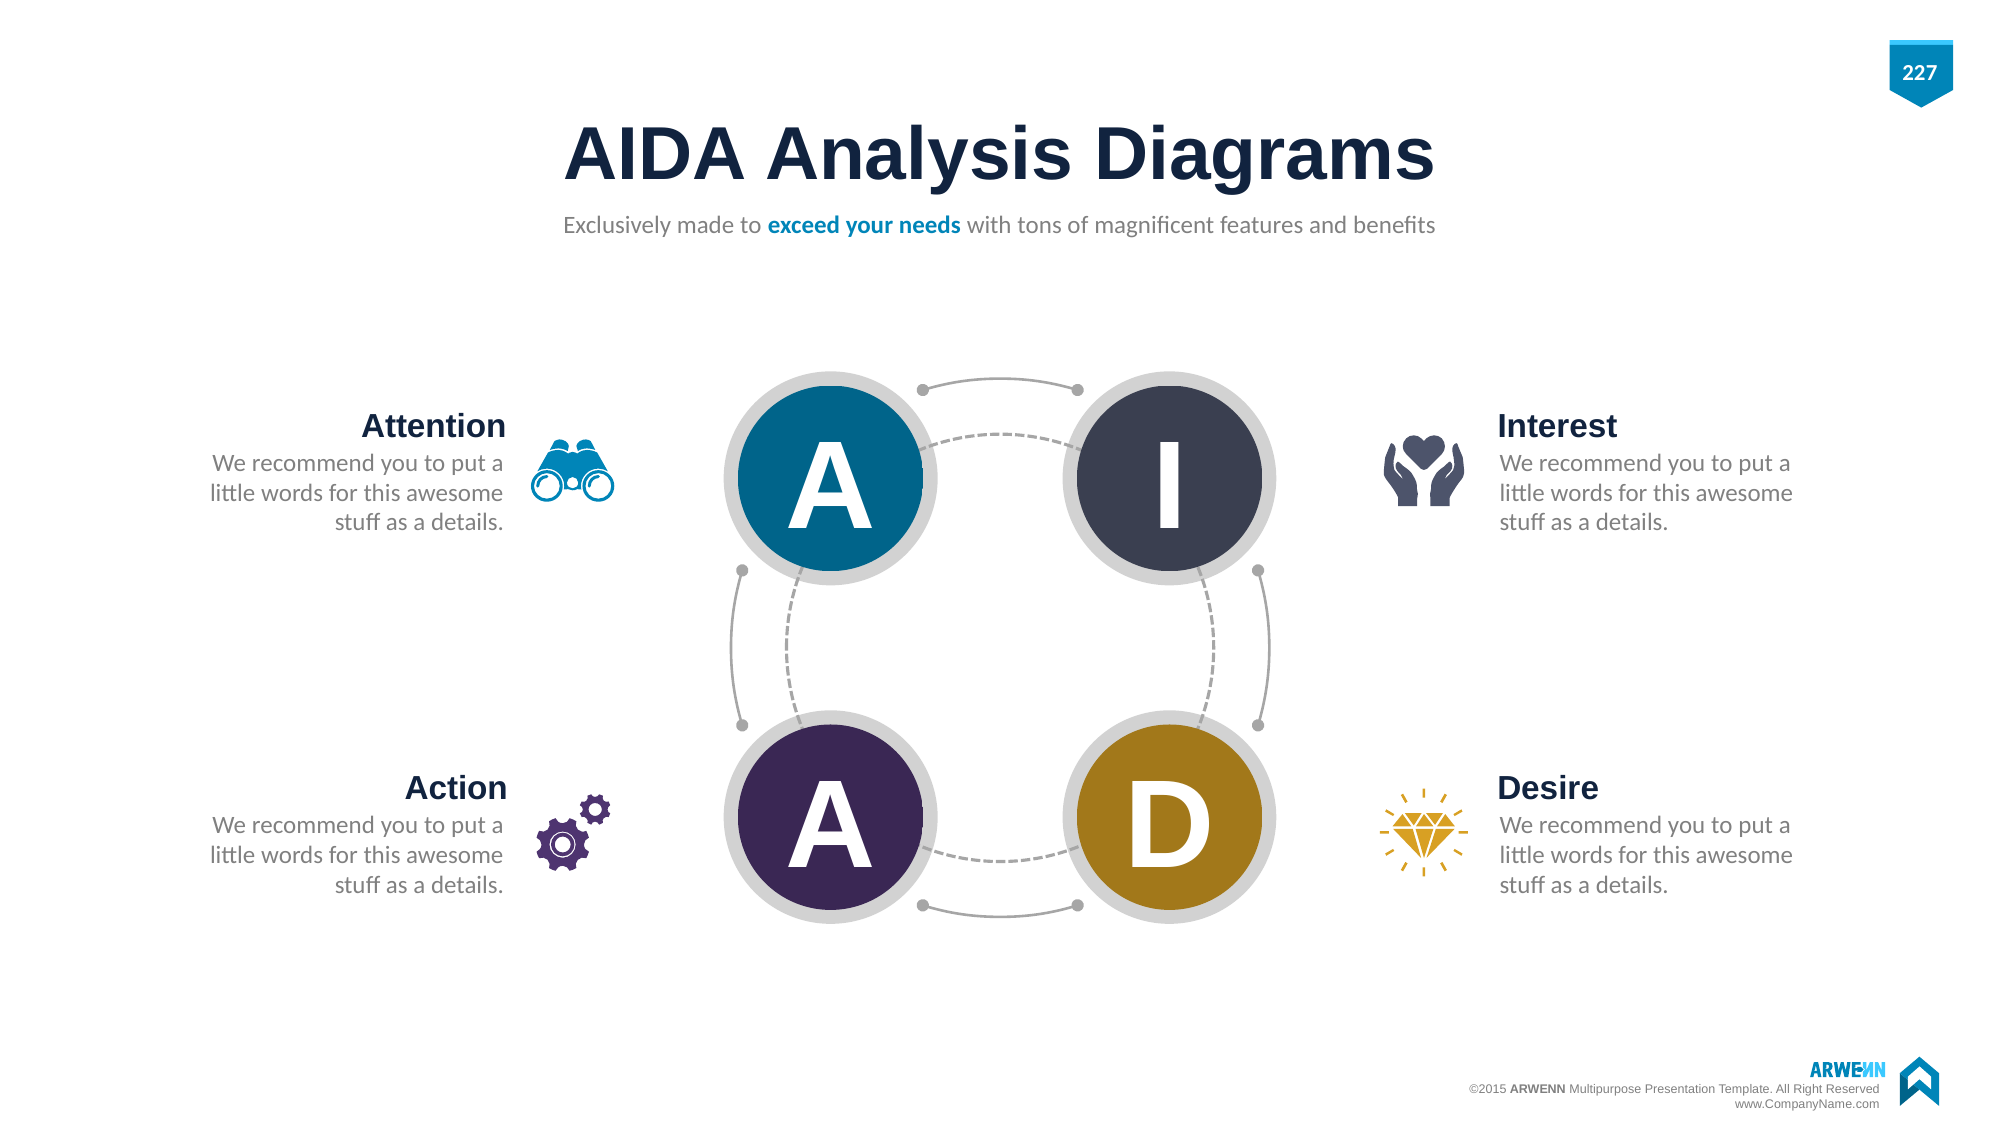

# AIDA Analysis Diagrams
Exclusively made to exceed your needs with tons of magnificent features and benefits

A

I

Attention
We recommend you to put a little words for this awesome stuff as a details.
Interest
We recommend you to put a little words for this awesome stuff as a details.

A

D
Action
We recommend you to put a little words for this awesome stuff as a details.
Desire
We recommend you to put a little words for this awesome stuff as a details.